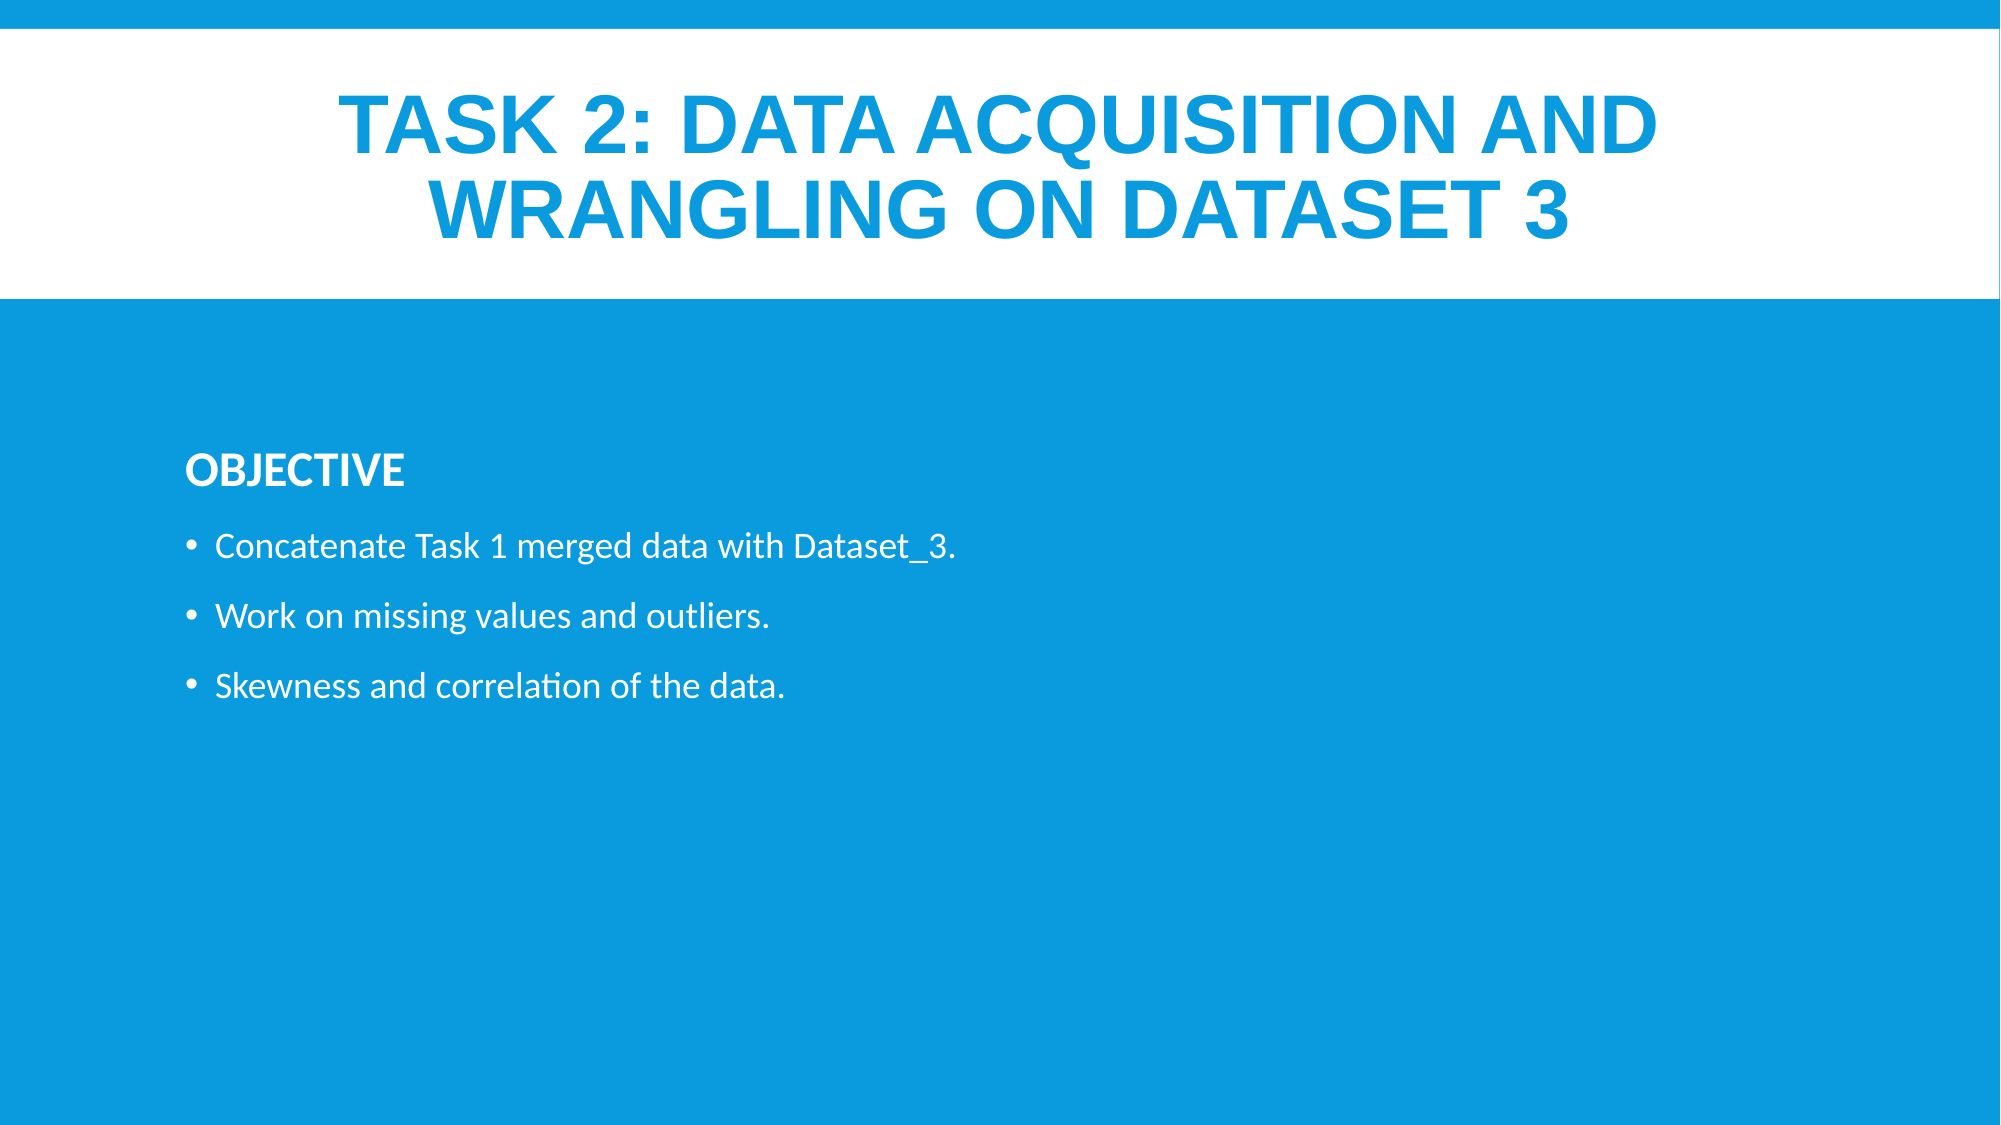

# Task 2: Data Acquisition and Wrangling on Dataset 3
OBJECTIVE
Concatenate Task 1 merged data with Dataset_3.
Work on missing values and outliers.
Skewness and correlation of the data.